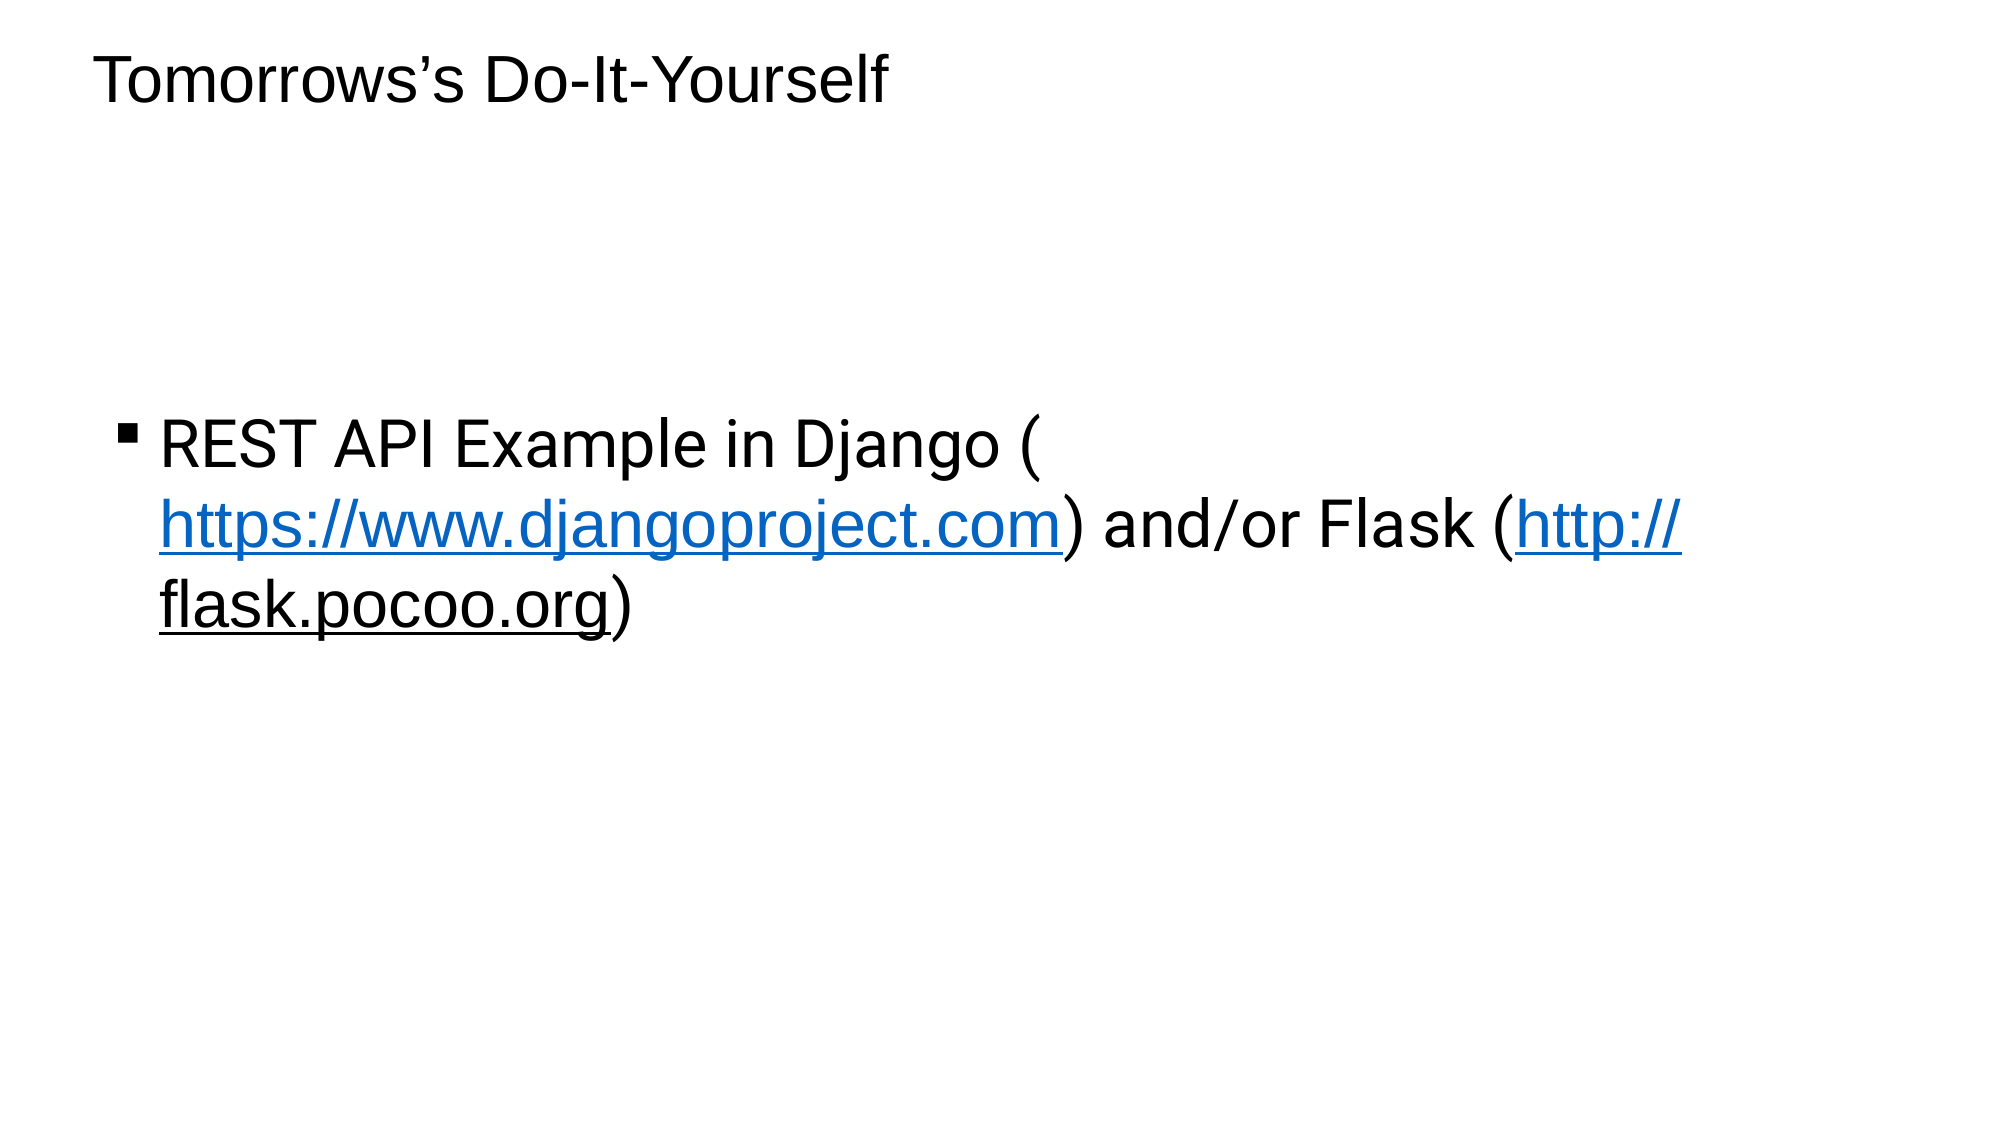

Tomorrows’s Do-It-Yourself
REST API Example in Django (https://www.djangoproject.com) and/or Flask (http://flask.pocoo.org)